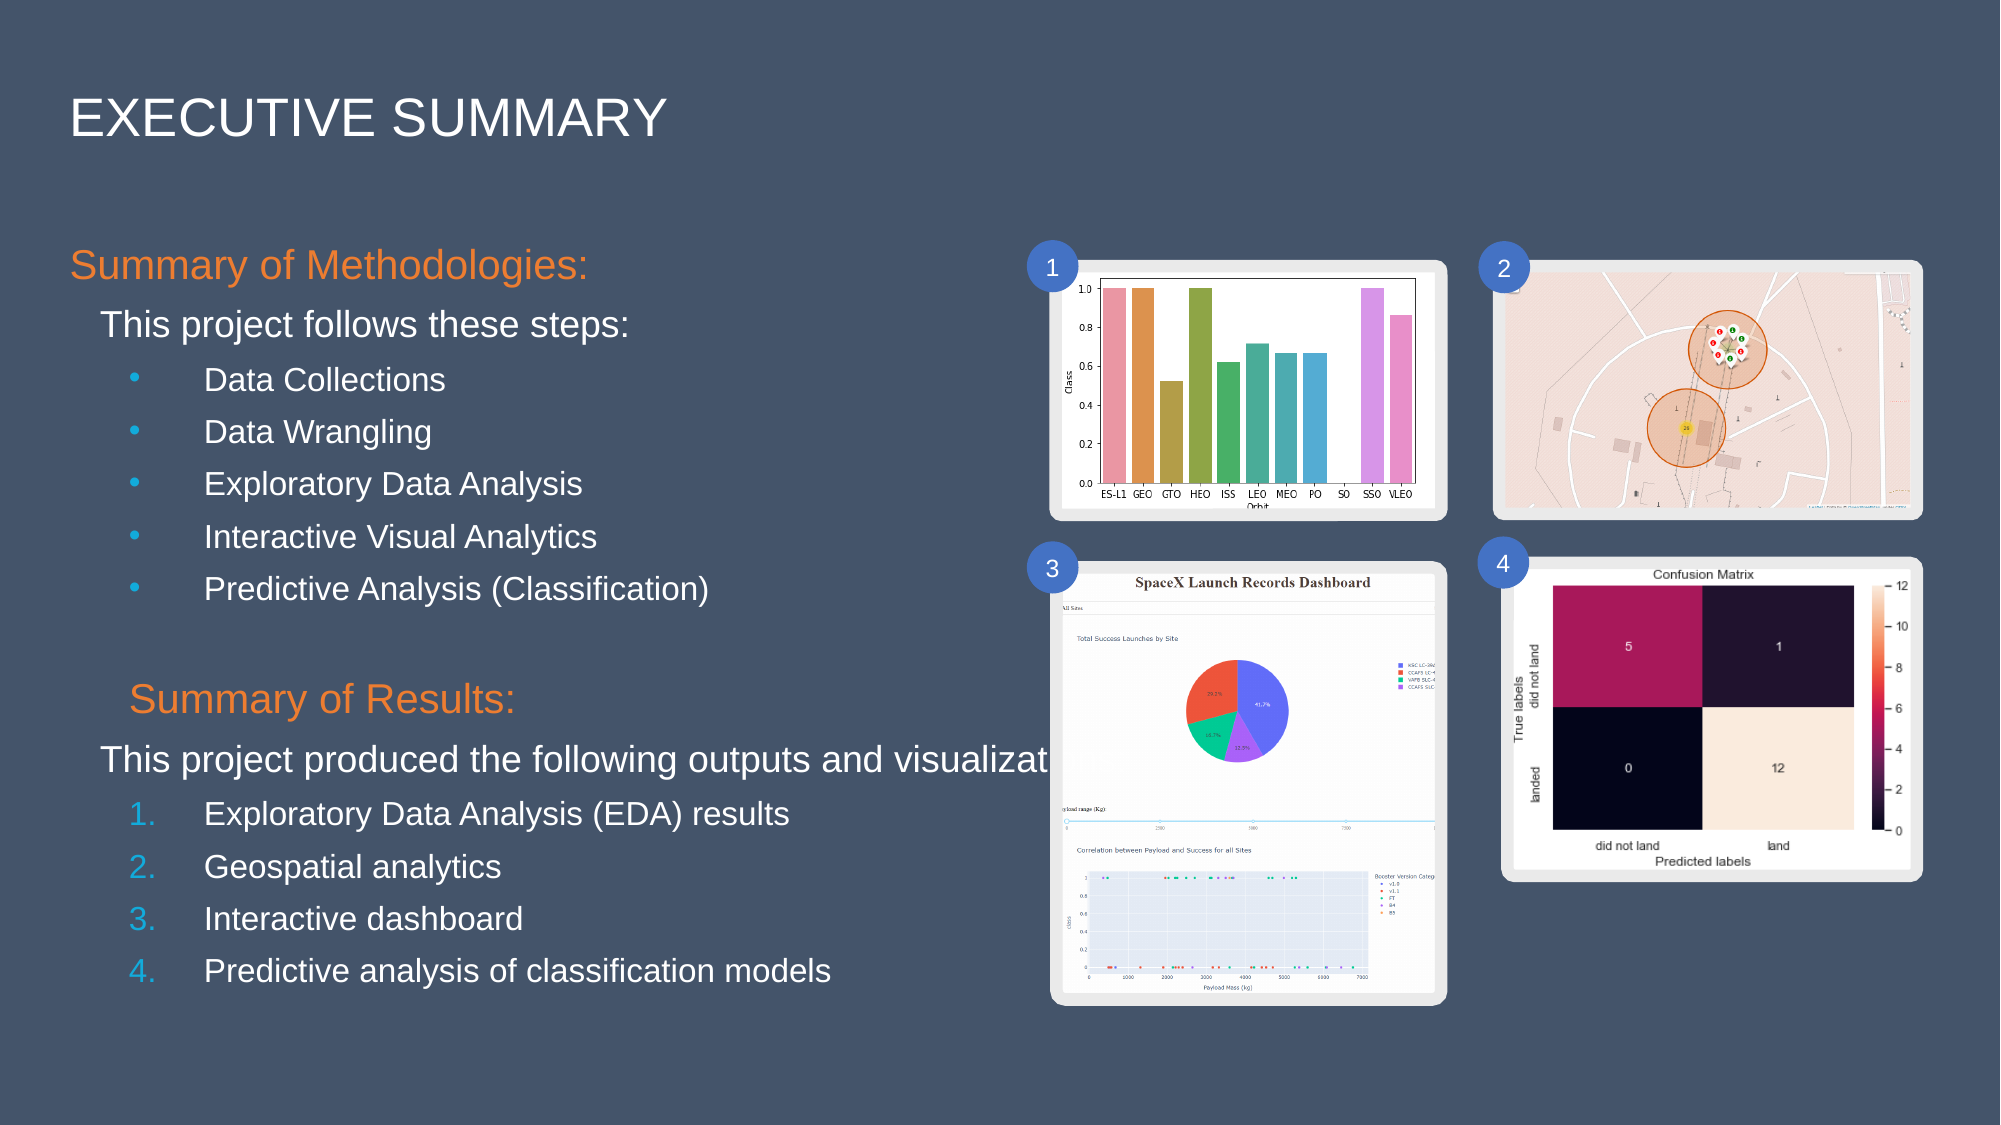

EXECUTIVE SUMMARY
Summary of Methodologies:
This project follows these steps:
Data Collections
Data Wrangling
Exploratory Data Analysis
Interactive Visual Analytics
Predictive Analysis (Classification)

Summary of Results:
This project produced the following outputs and visualizations:
Exploratory Data Analysis (EDA) results
Geospatial analytics
Interactive dashboard
Predictive analysis of classification models

1
2

4
3